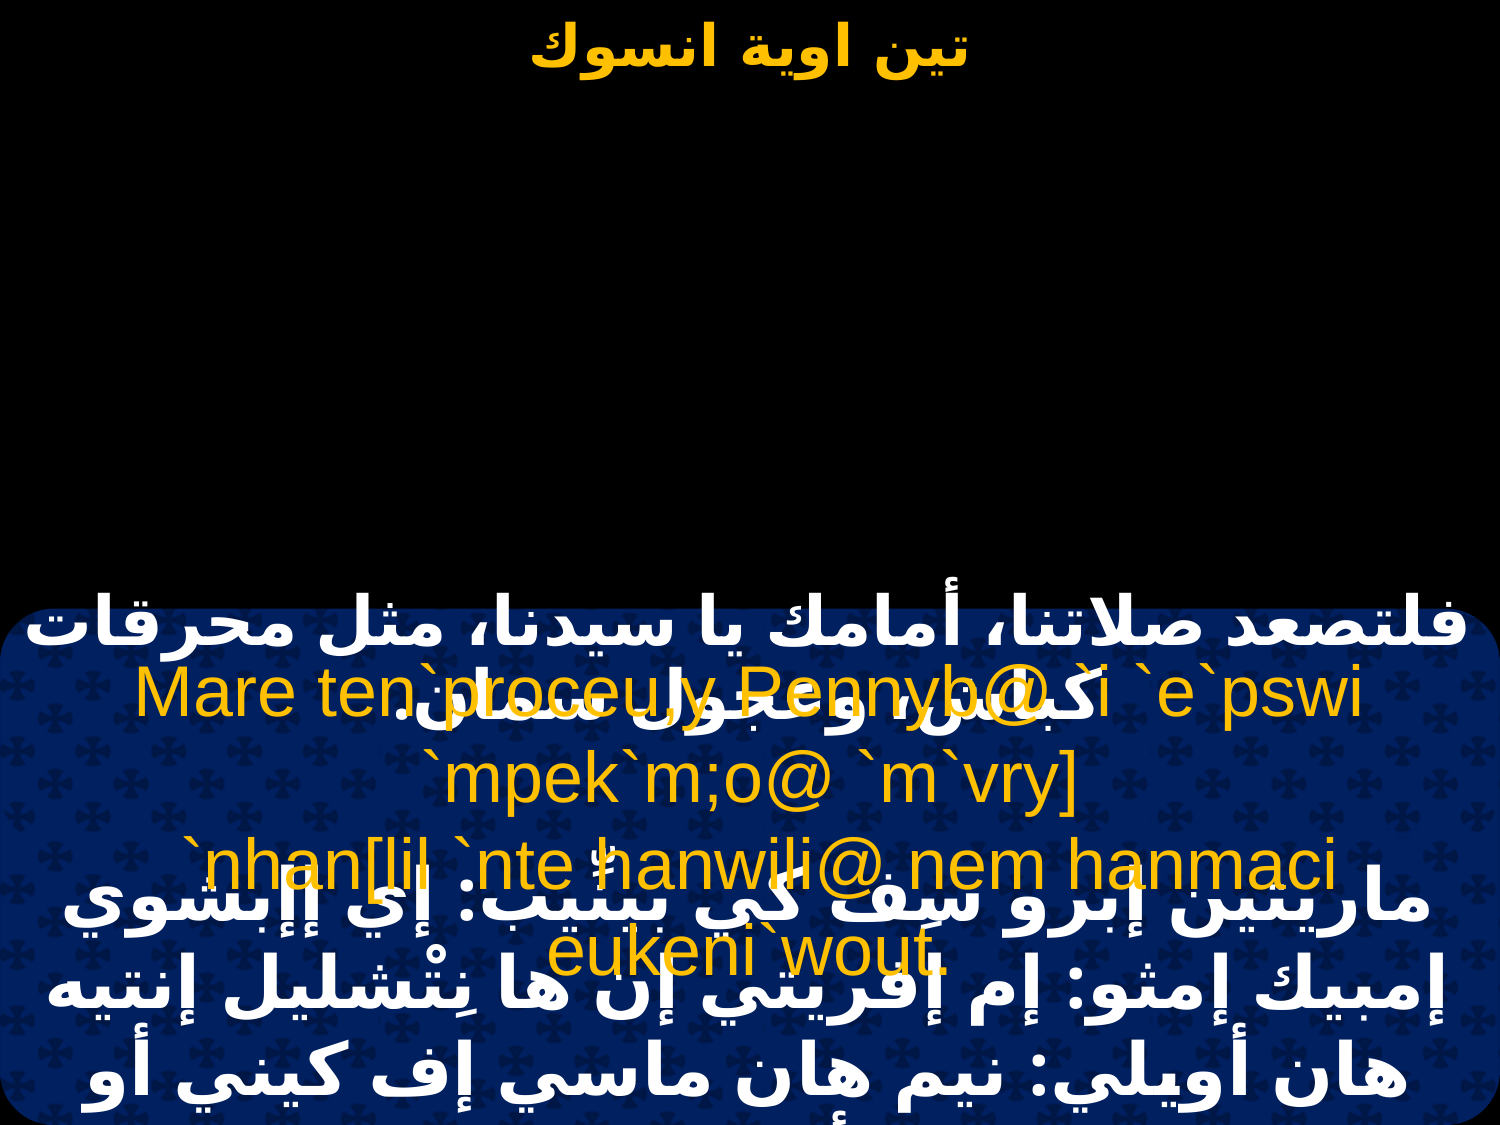

#
فلتصعد صلاتنا، أمامك يا سيدنا، مثل محرقات كباش، وعجول سمان.
Mare ten`proceu,y Pennyb@ `i `e`pswi `mpek`m;o@ `m`vry]
 `nhan[lil `nte hanwili@ nem hanmaci eukeni`wout.
ماريتين إبرو سِف كي بينِّيب: إي إإبشوي إمبيك إمثو: إم إفريتي إن ها نِتْشليل إنتيه هان أويلي: نيم هان ماسي إف كيني أو أووت.